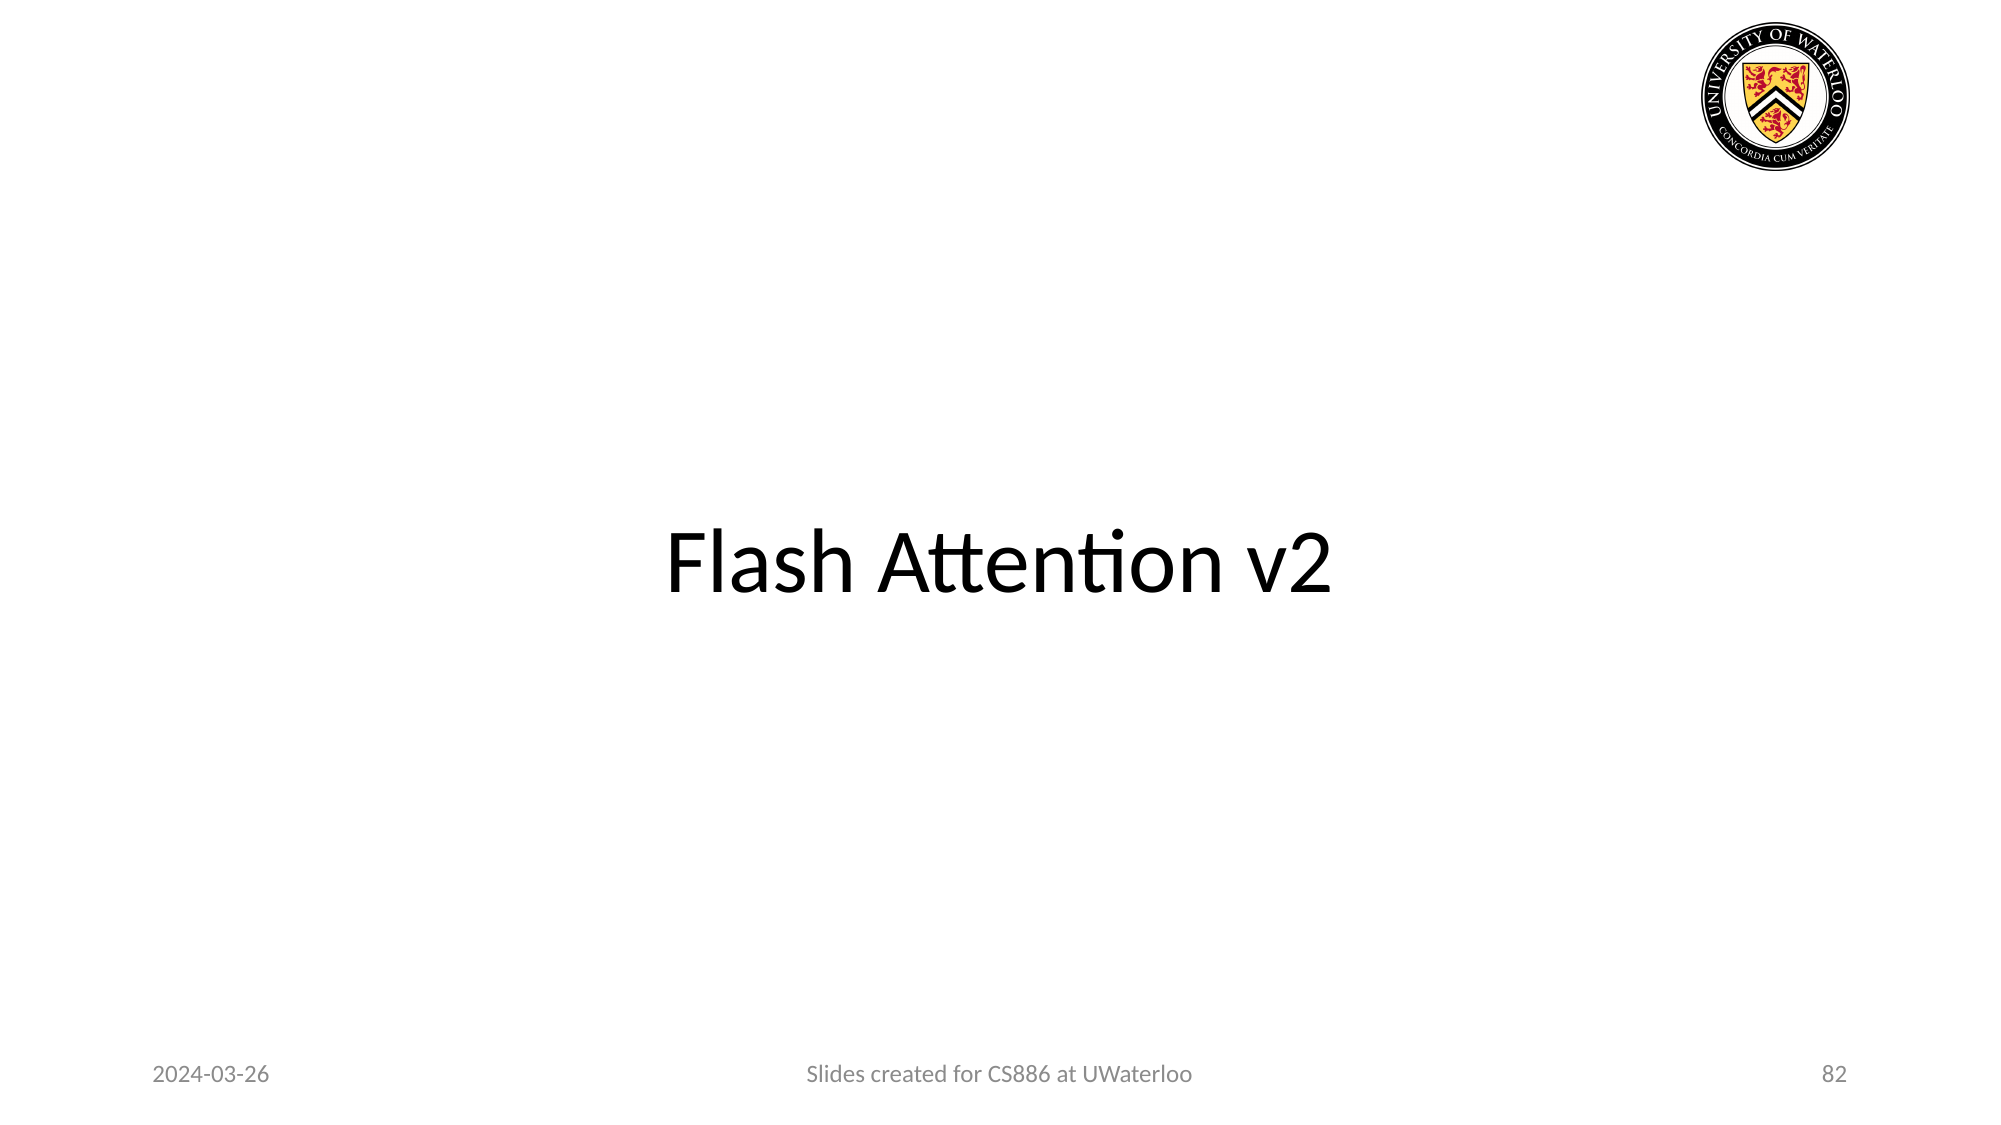

# Flash Attention v2
2024-03-26
Slides created for CS886 at UWaterloo
82